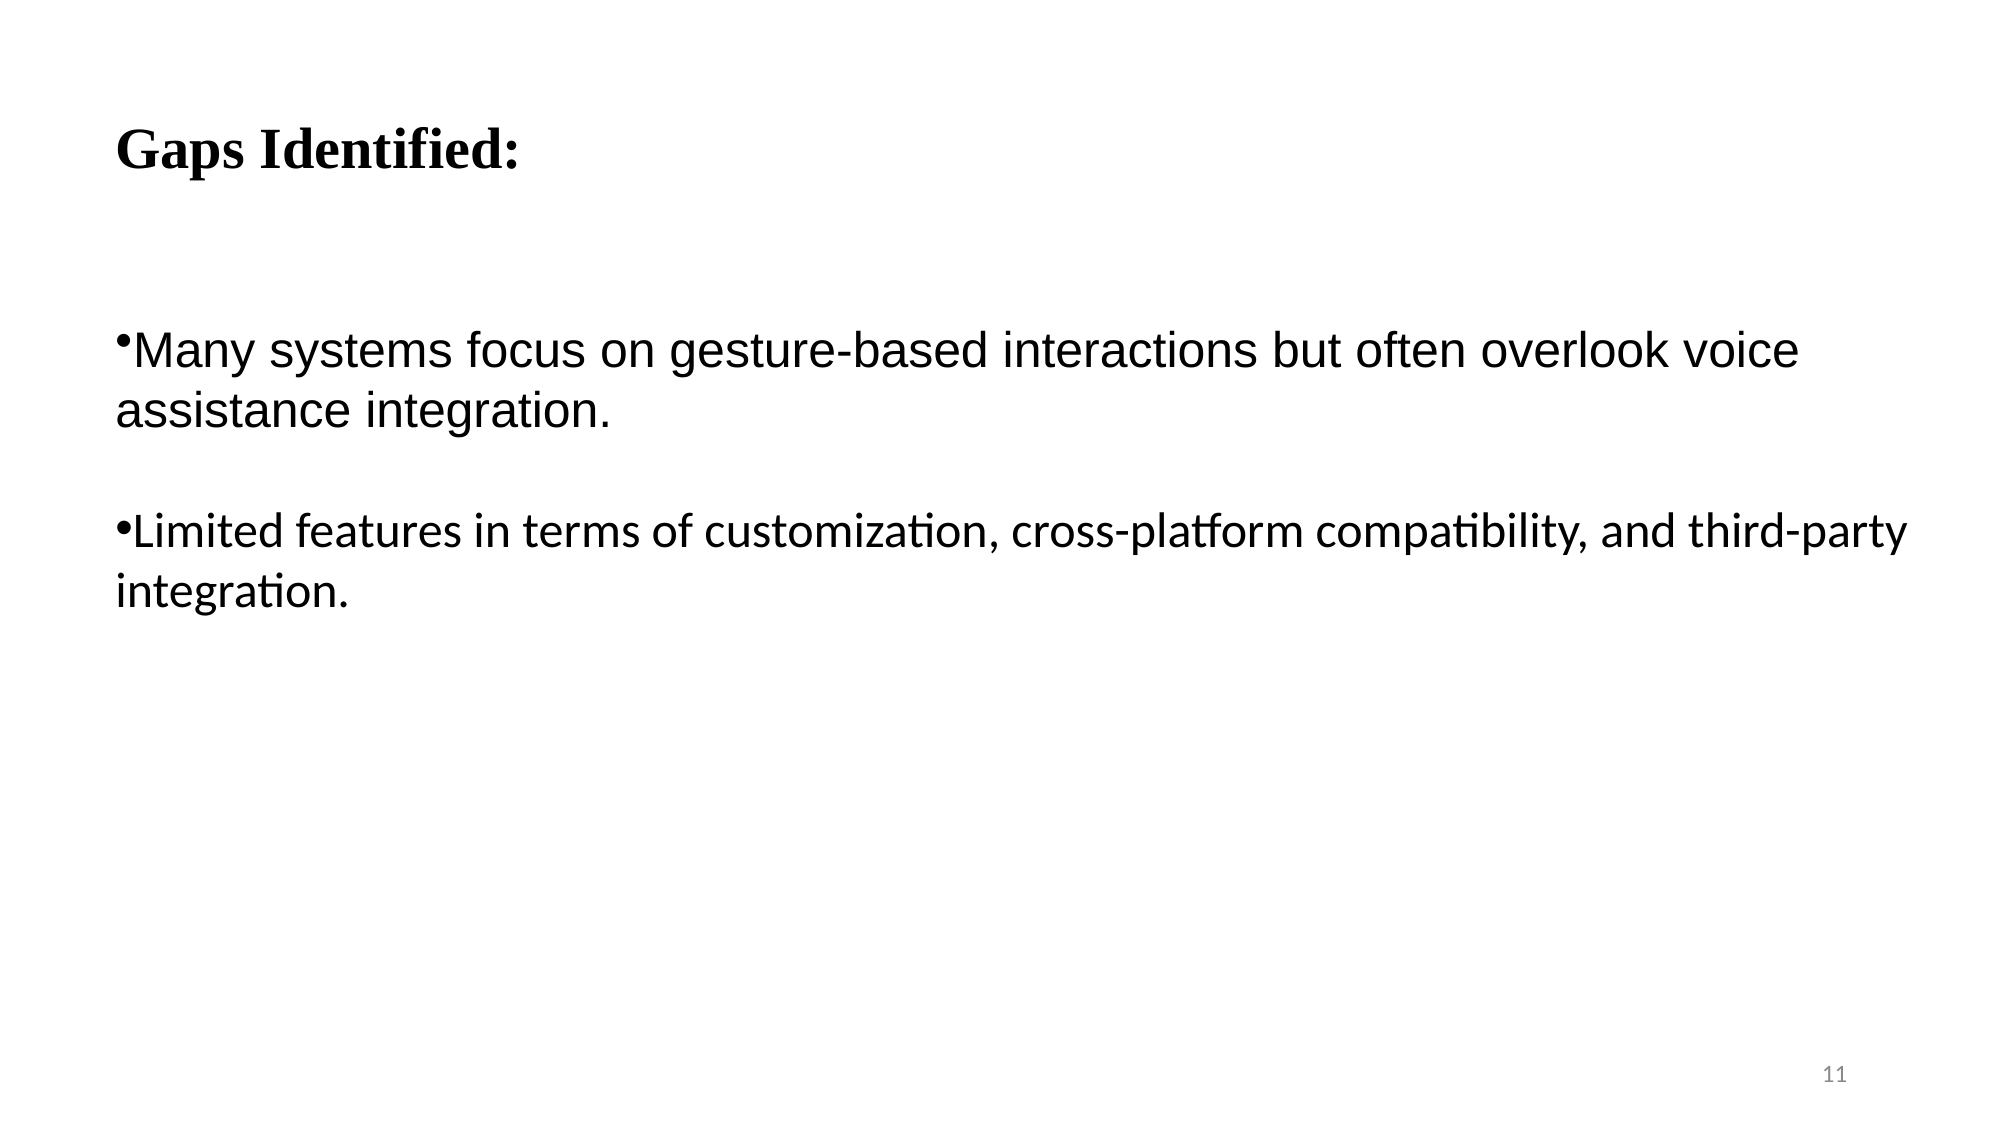

# Gaps Identified:

Many systems focus on gesture-based interactions but often overlook voice assistance integration.

Limited features in terms of customization, cross-platform compatibility, and third-party integration.

11